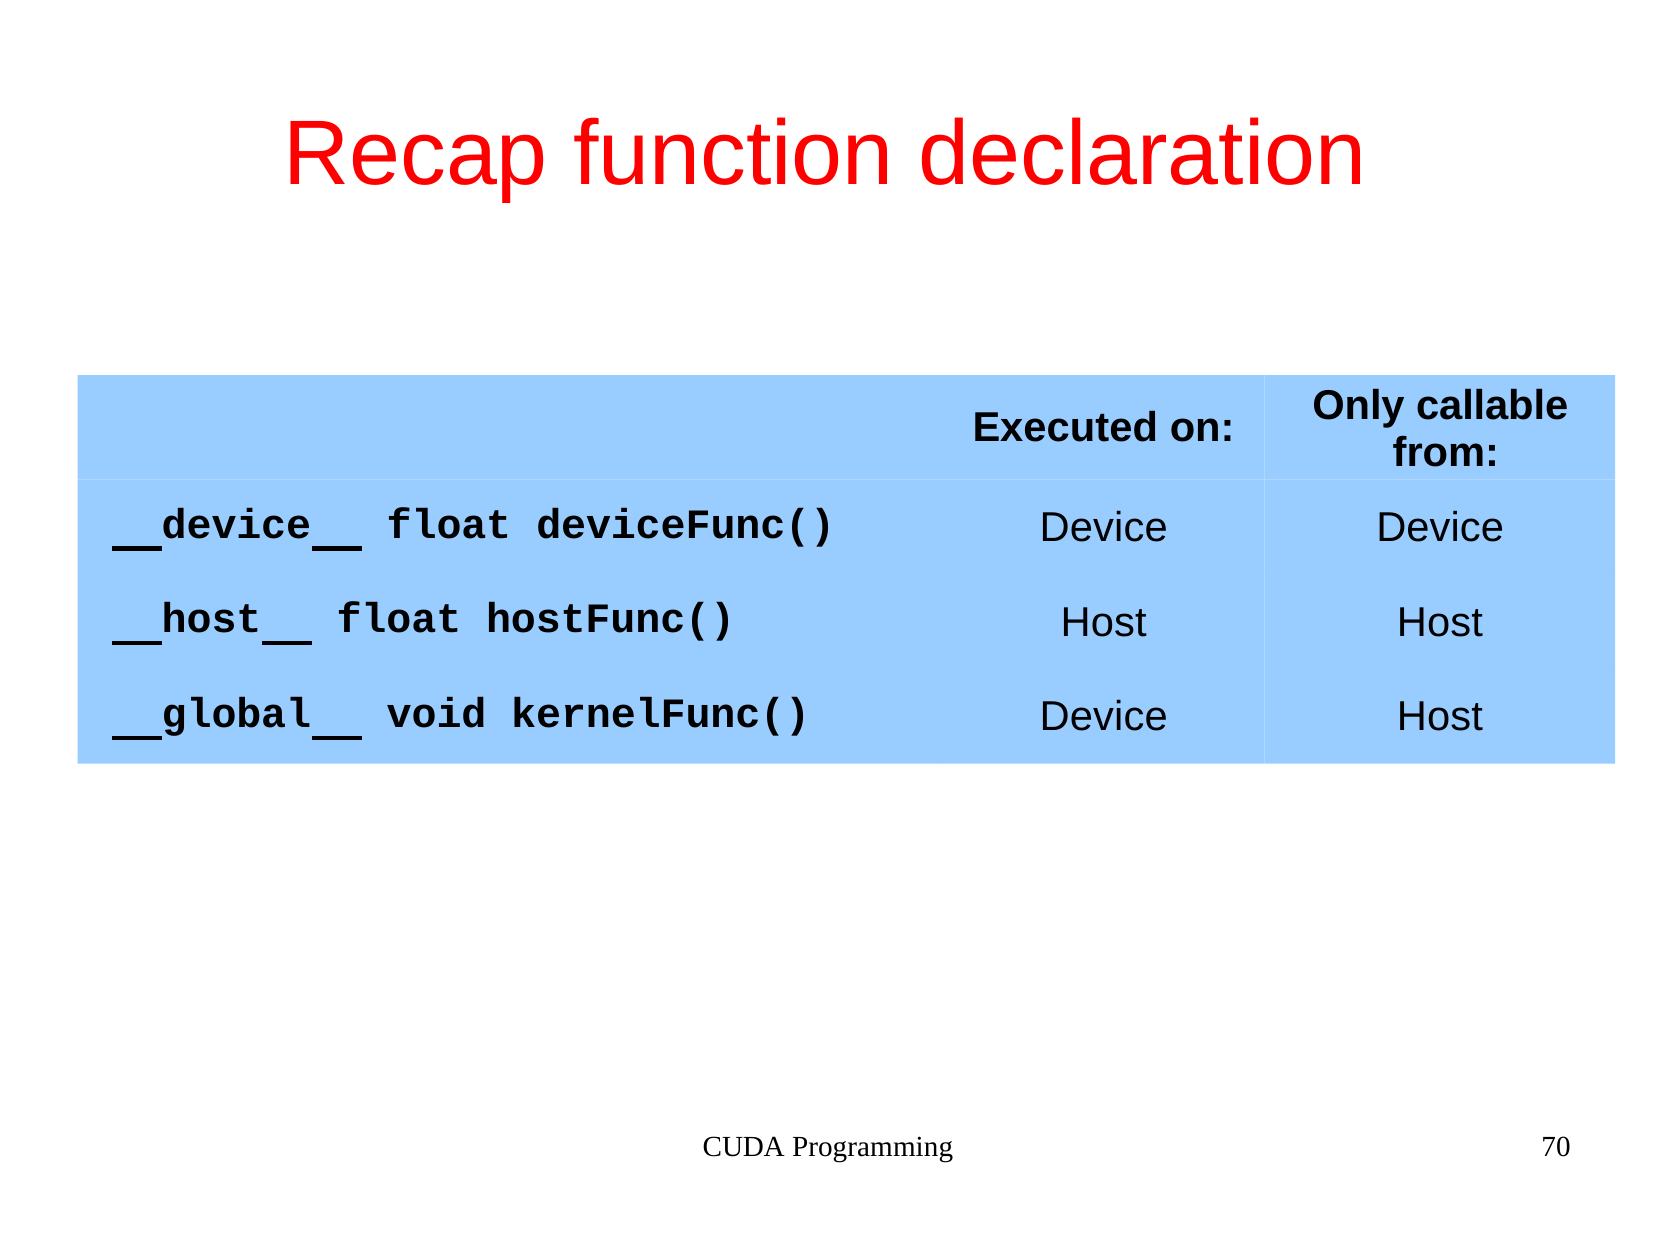

# Recap function declaration
Only callable  from:
Device

Executed on:

device
float deviceFunc()
Device

host
float hostFunc()
Host
Host

global
void kernelFunc()
Device
Host

CUDA Programming
70